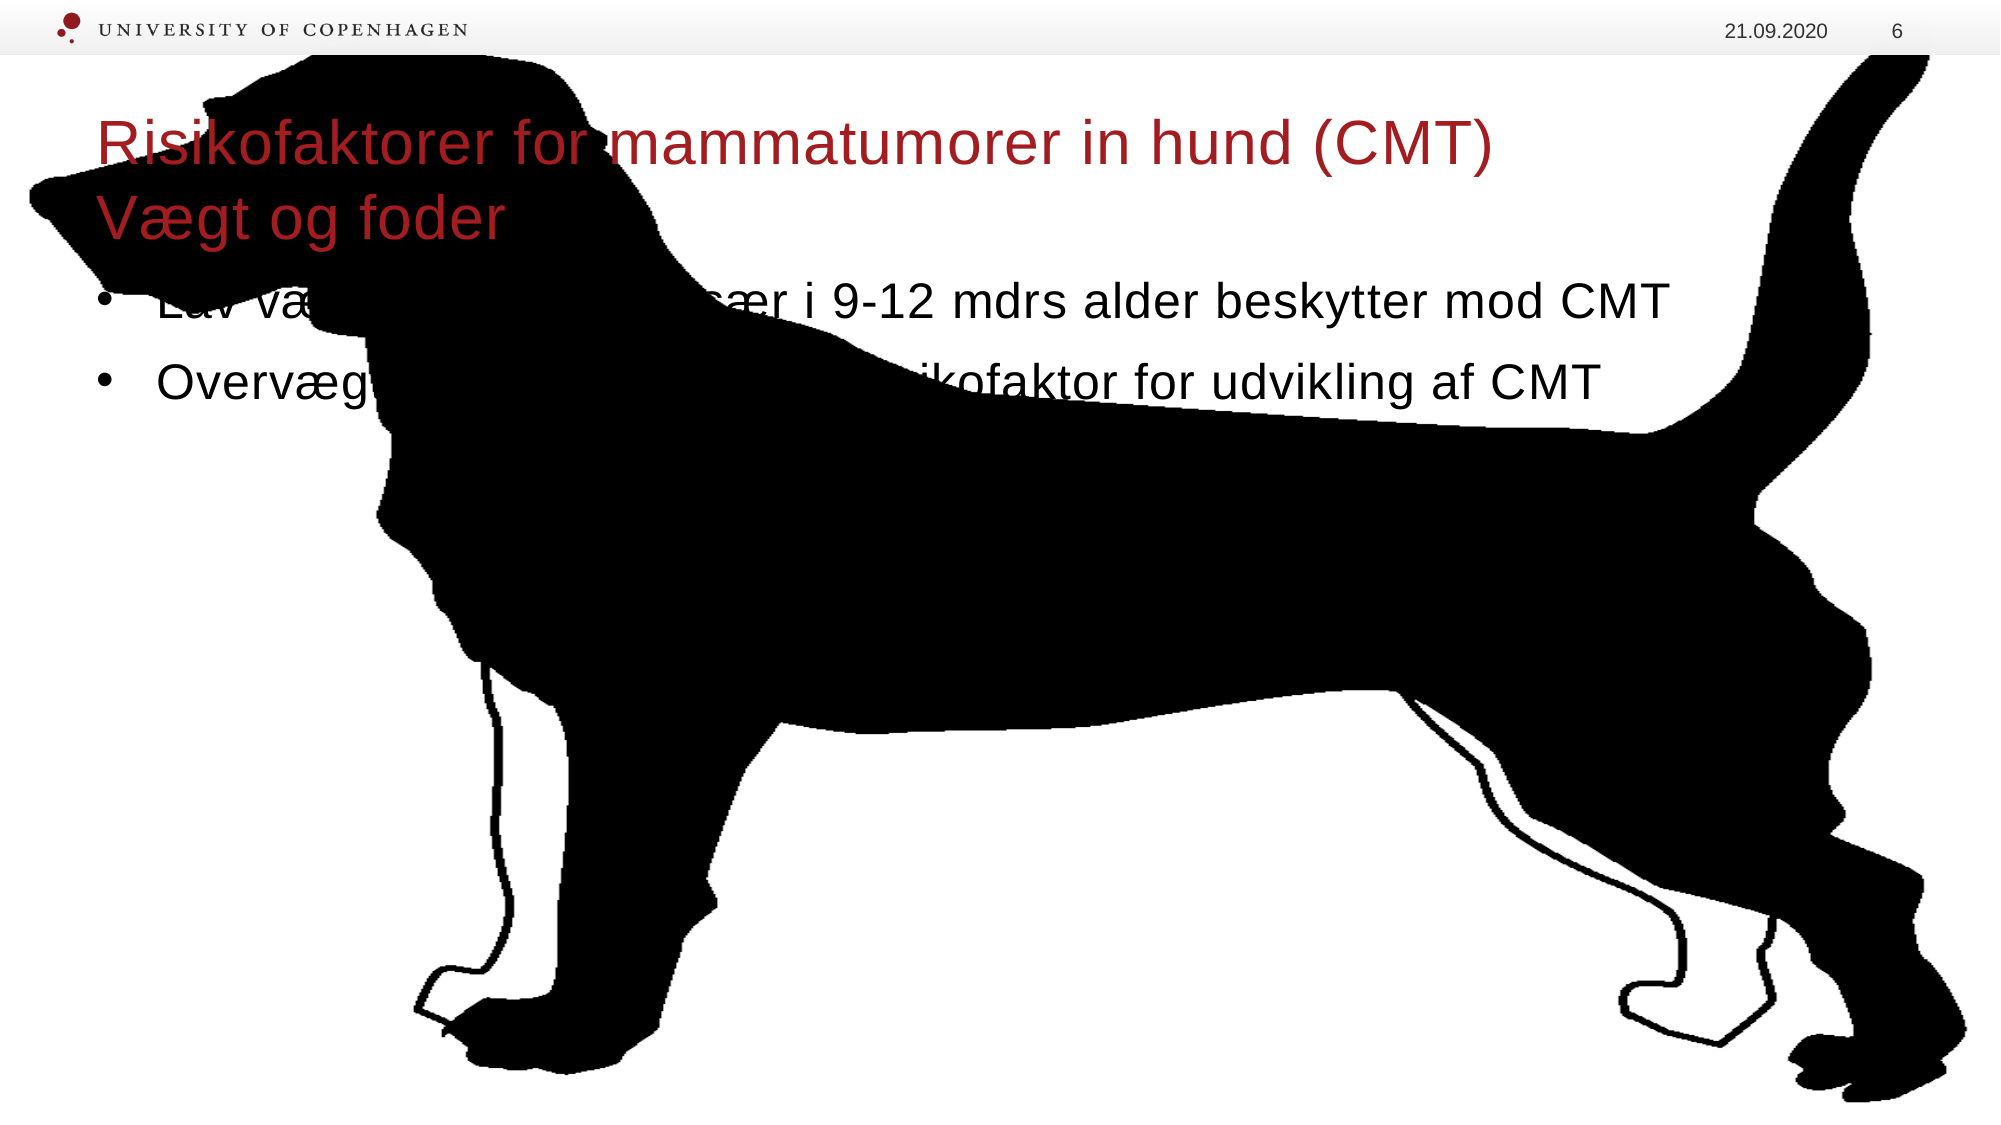

21.09.2020
6
# Risikofaktorer for mammatumorer in hund (CMT) Vægt og foder
Lav vægt (undervægt) især i 9-12 mdrs alder beskytter mod CMT
Overvægt er sandsynligvis en risikofaktor for udvikling af CMT